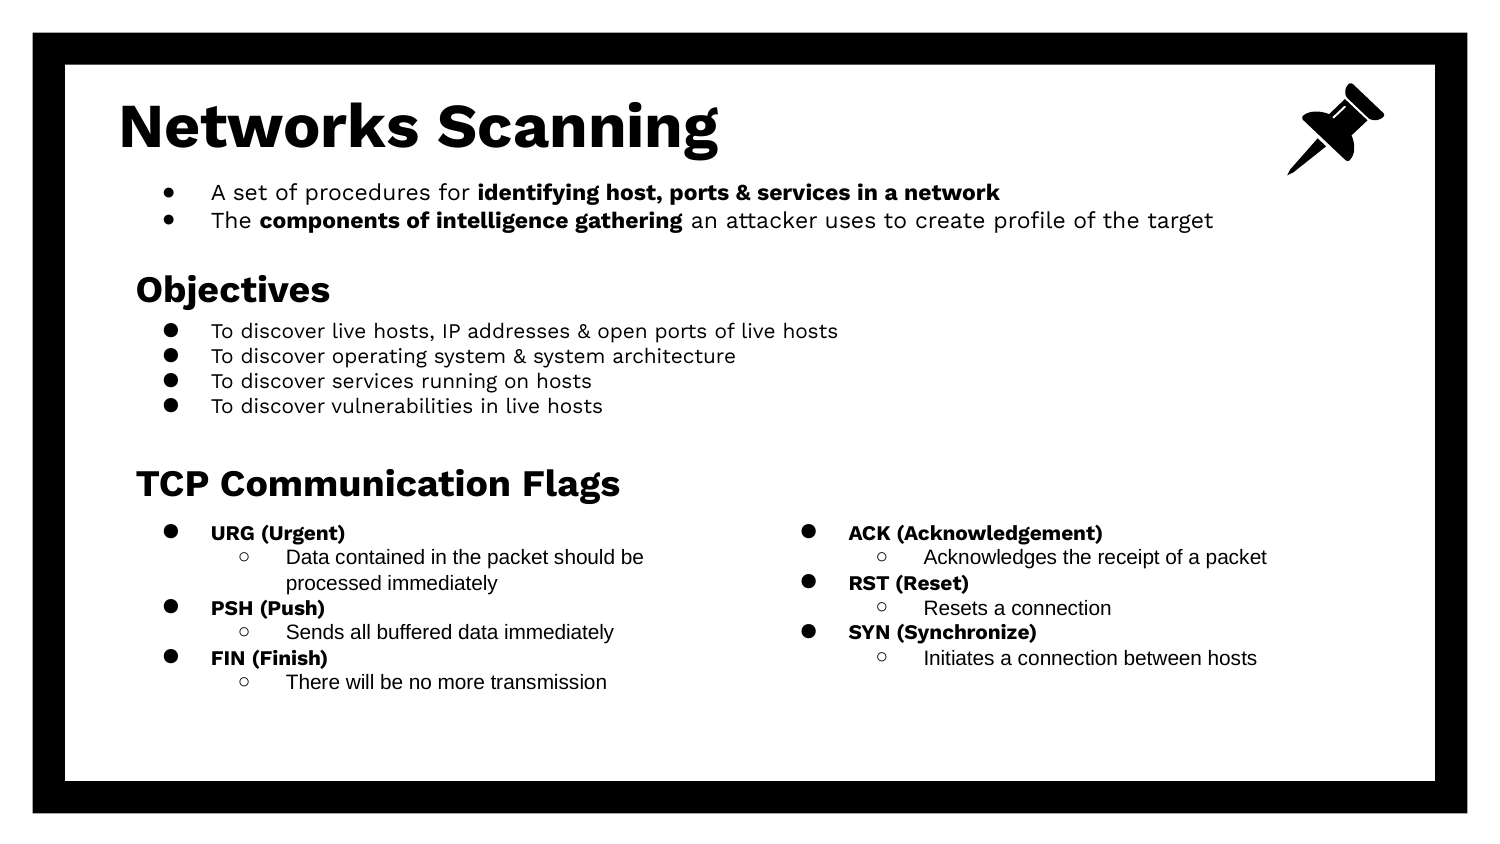

# Networks Scanning

A set of procedures for identifying host, ports & services in a network
The components of intelligence gathering an attacker uses to create profile of the target
Objectives
To discover live hosts, IP addresses & open ports of live hosts
To discover operating system & system architecture
To discover services running on hosts
To discover vulnerabilities in live hosts
TCP Communication Flags
URG (Urgent)
Data contained in the packet should be processed immediately
PSH (Push)
Sends all buffered data immediately
FIN (Finish)
There will be no more transmission
ACK (Acknowledgement)
Acknowledges the receipt of a packet
RST (Reset)
Resets a connection
SYN (Synchronize)
Initiates a connection between hosts